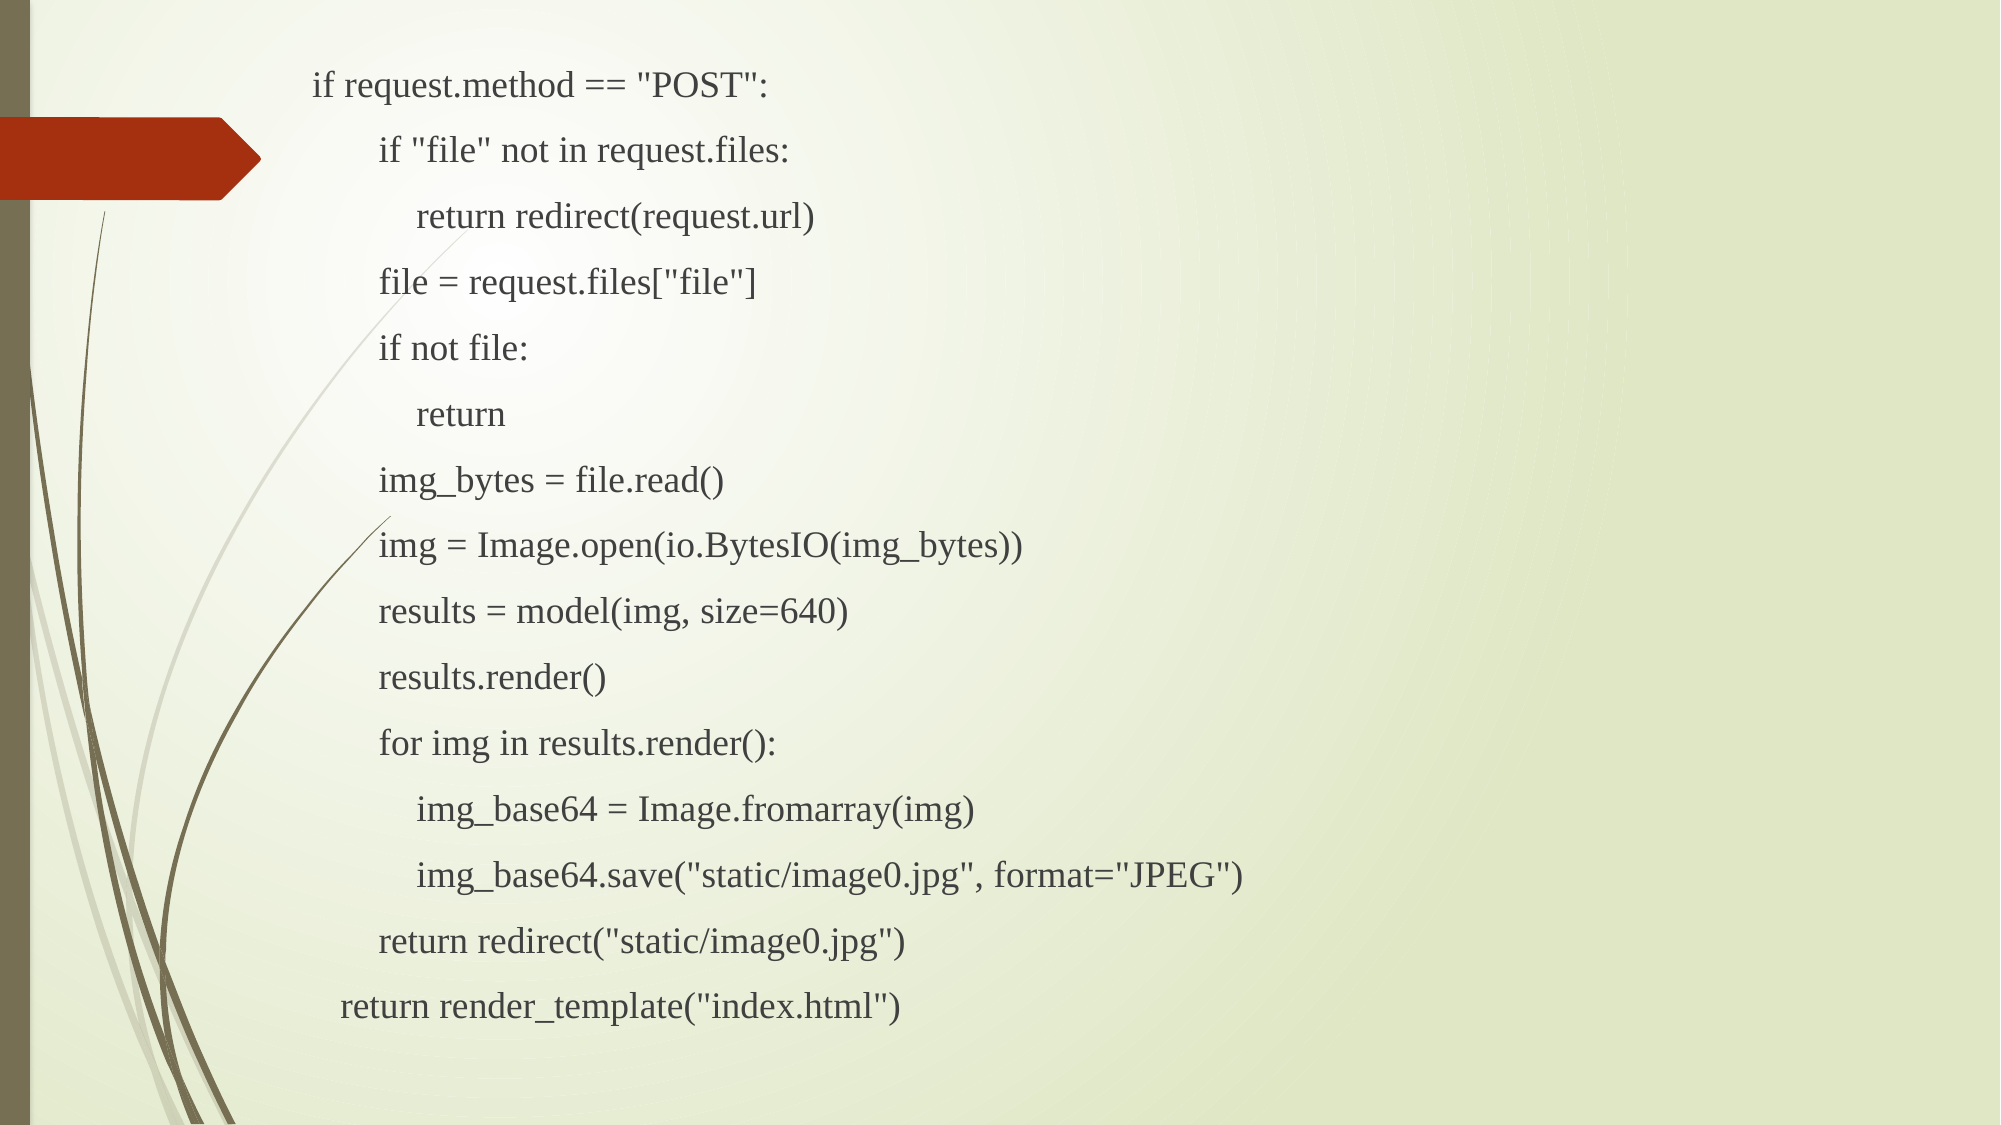

if request.method == "POST":
        if "file" not in request.files:
            return redirect(request.url)
        file = request.files["file"]
        if not file:
            return
        img_bytes = file.read()
        img = Image.open(io.BytesIO(img_bytes))
        results = model(img, size=640)
        results.render()
        for img in results.render():
            img_base64 = Image.fromarray(img)
            img_base64.save("static/image0.jpg", format="JPEG")
        return redirect("static/image0.jpg")
    return render_template("index.html")